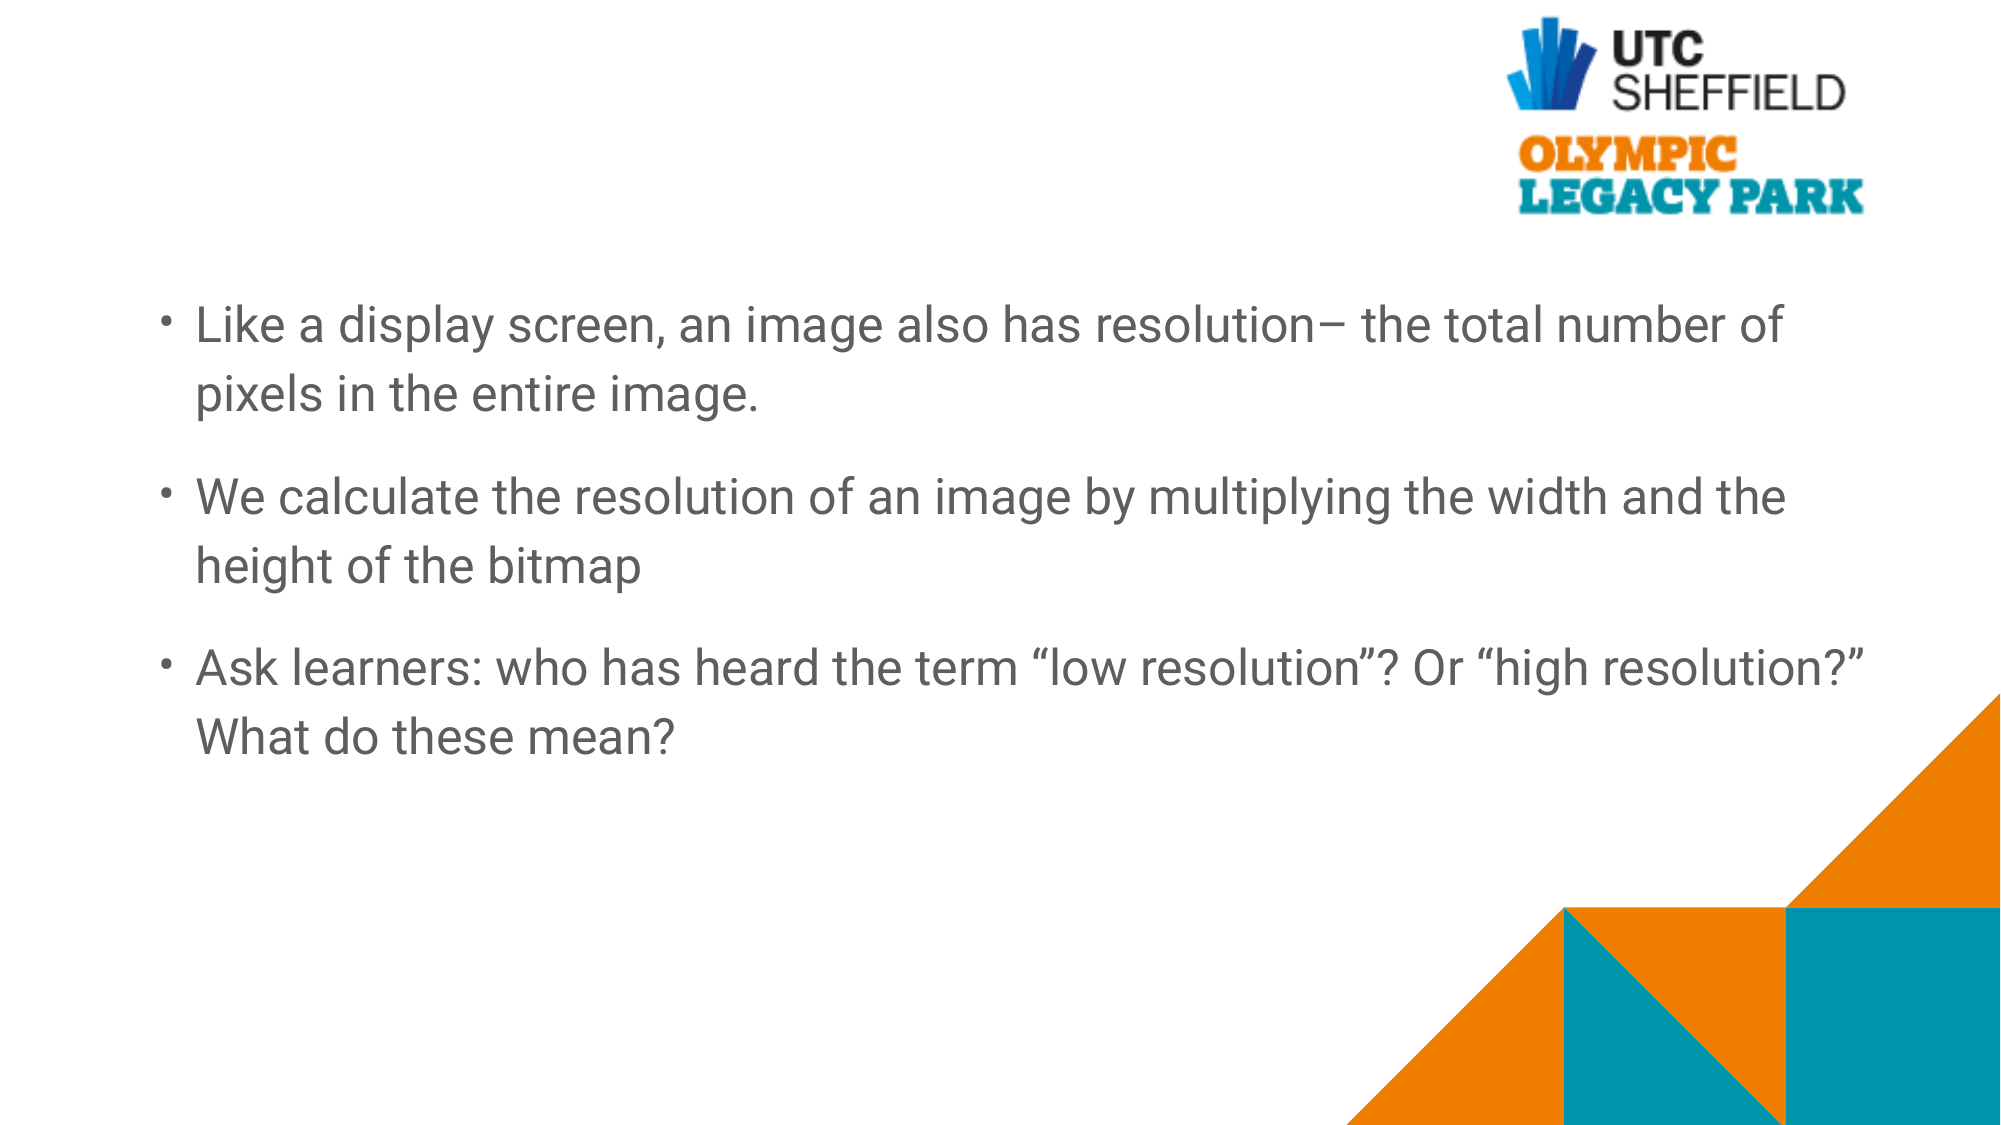

Like a display screen, an image also has resolution– the total number of pixels in the entire image.
We calculate the resolution of an image by multiplying the width and the height of the bitmap
Ask learners: who has heard the term “low resolution”? Or “high resolution?” What do these mean?